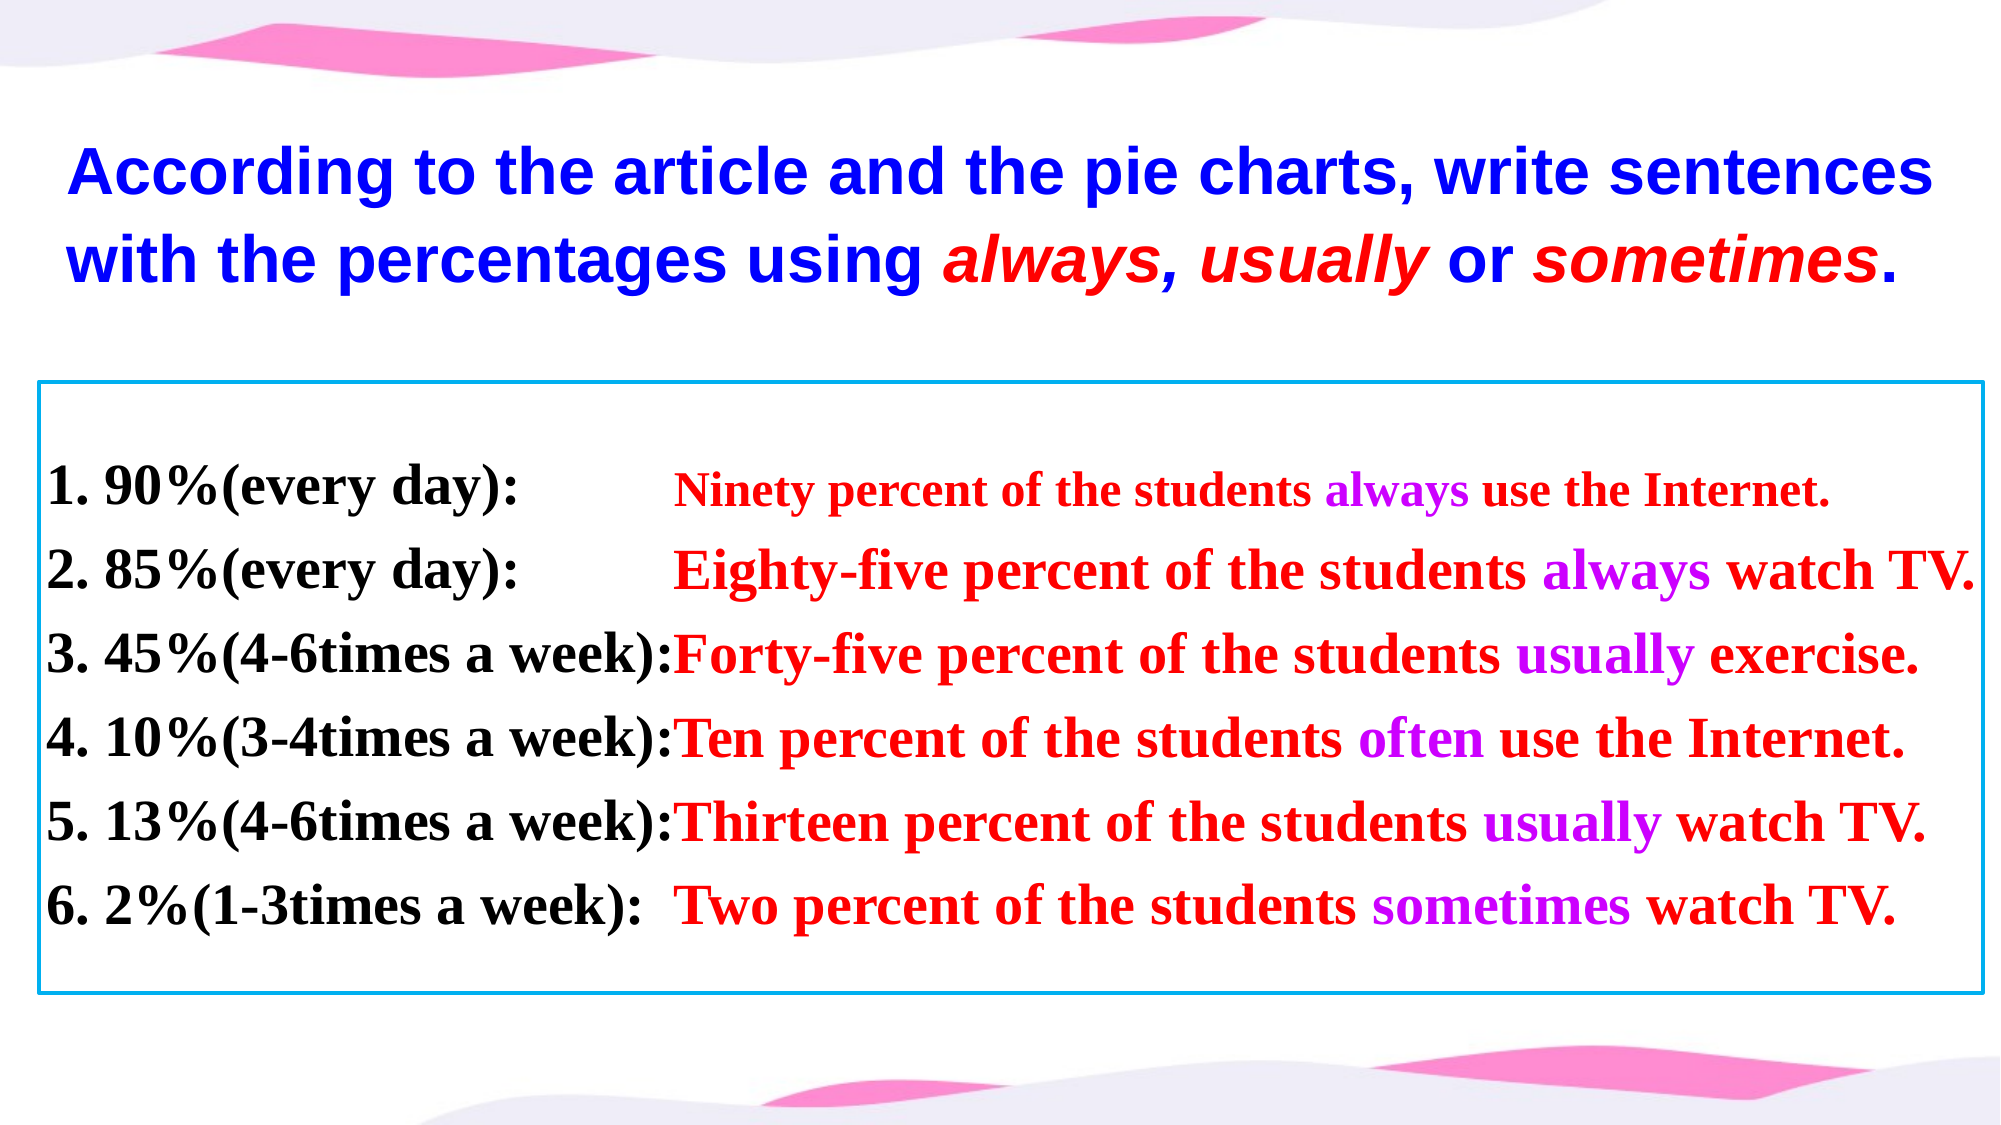

According to the article and the pie charts, write sentences with the percentages using always, usually or sometimes.

1. 90%(every day):
2. 85%(every day):
3. 45%(4-6times a week):
4. 10%(3-4times a week):
5. 13%(4-6times a week):
6. 2%(1-3times a week):
Ninety percent of the students always use the Internet.
Eighty-five percent of the students always watch TV.
Forty-five percent of the students usually exercise.
Ten percent of the students often use the Internet.
Thirteen percent of the students usually watch TV.
Two percent of the students sometimes watch TV.